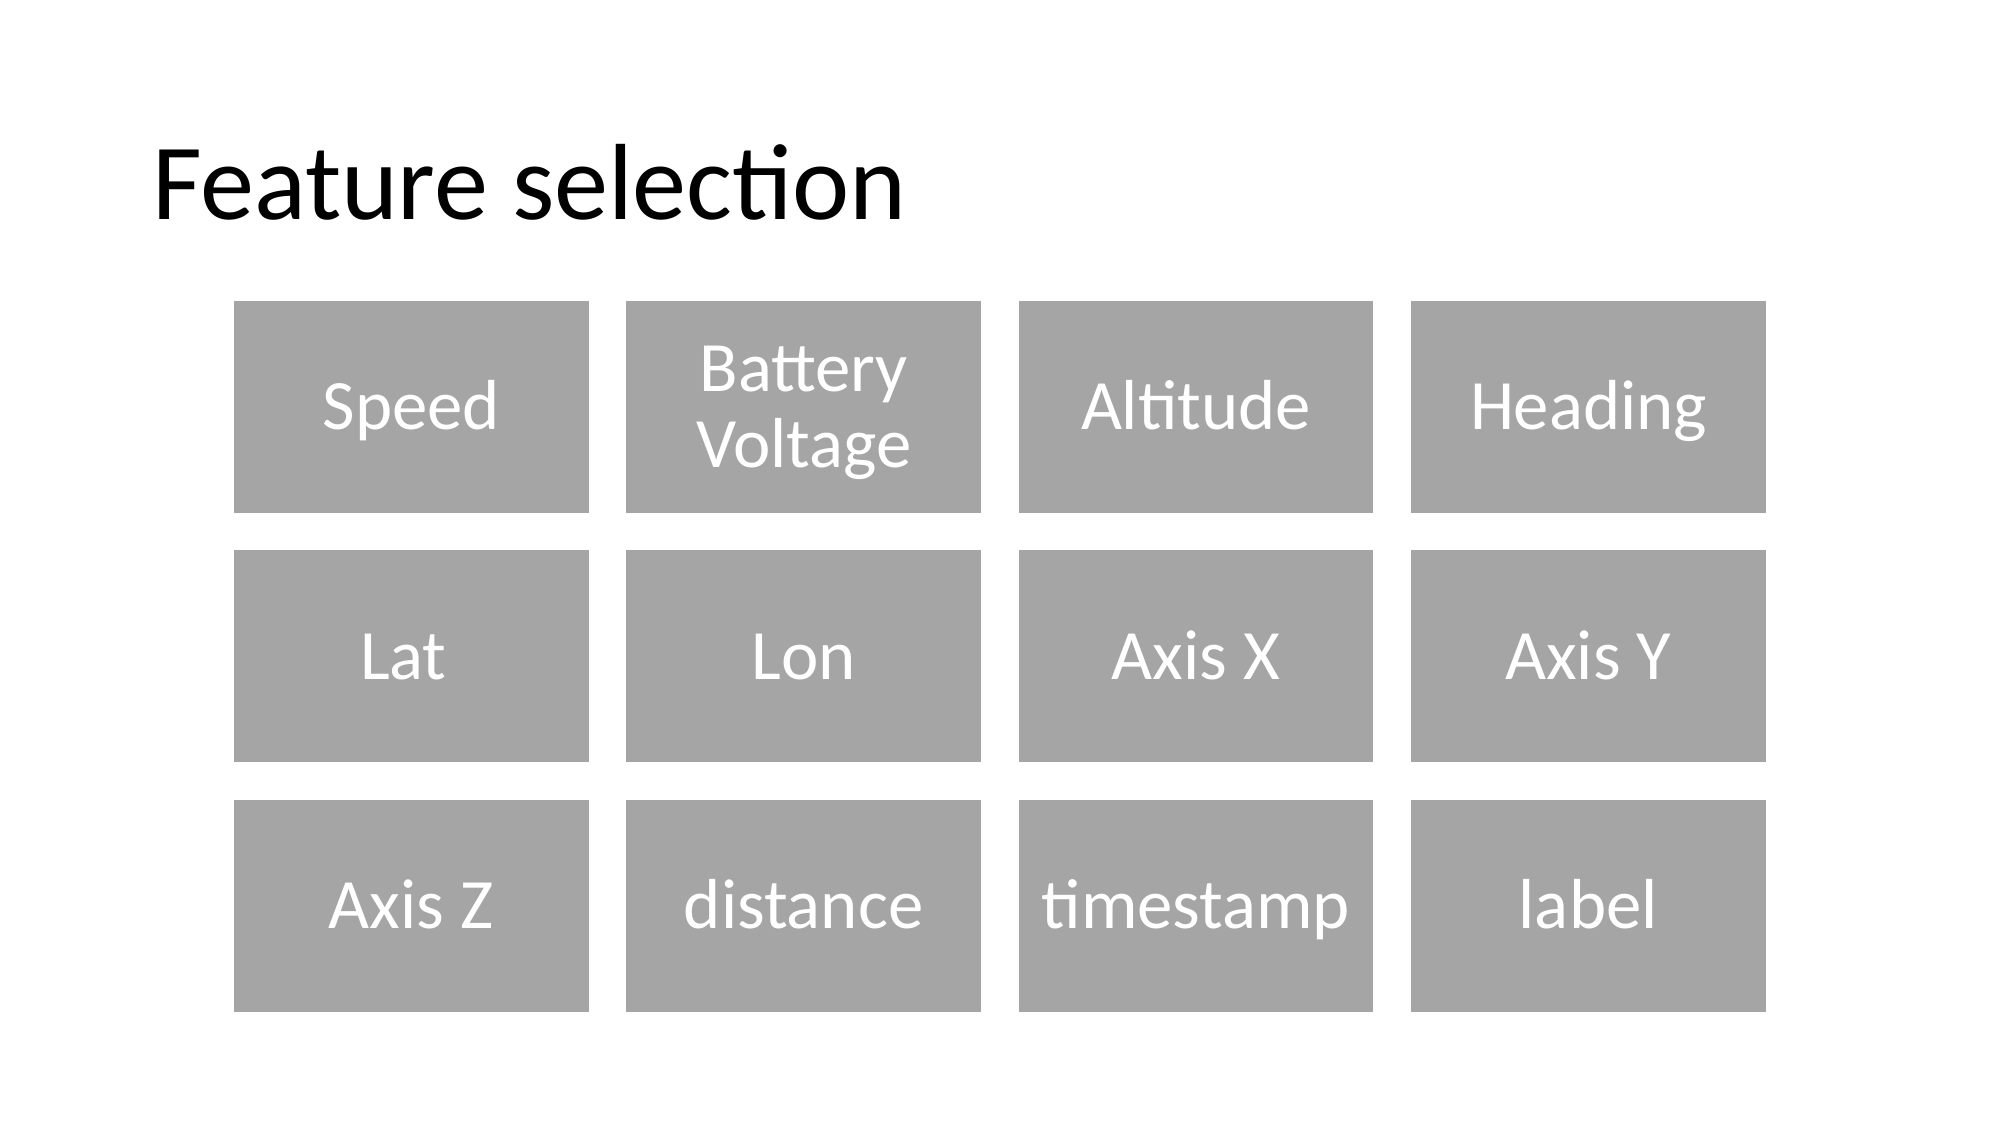

# Feature selection
Speed
Battery Voltage
Altitude
Heading
Lat
Lon
Axis X
Axis Y
Axis Z
distance
timestamp
label